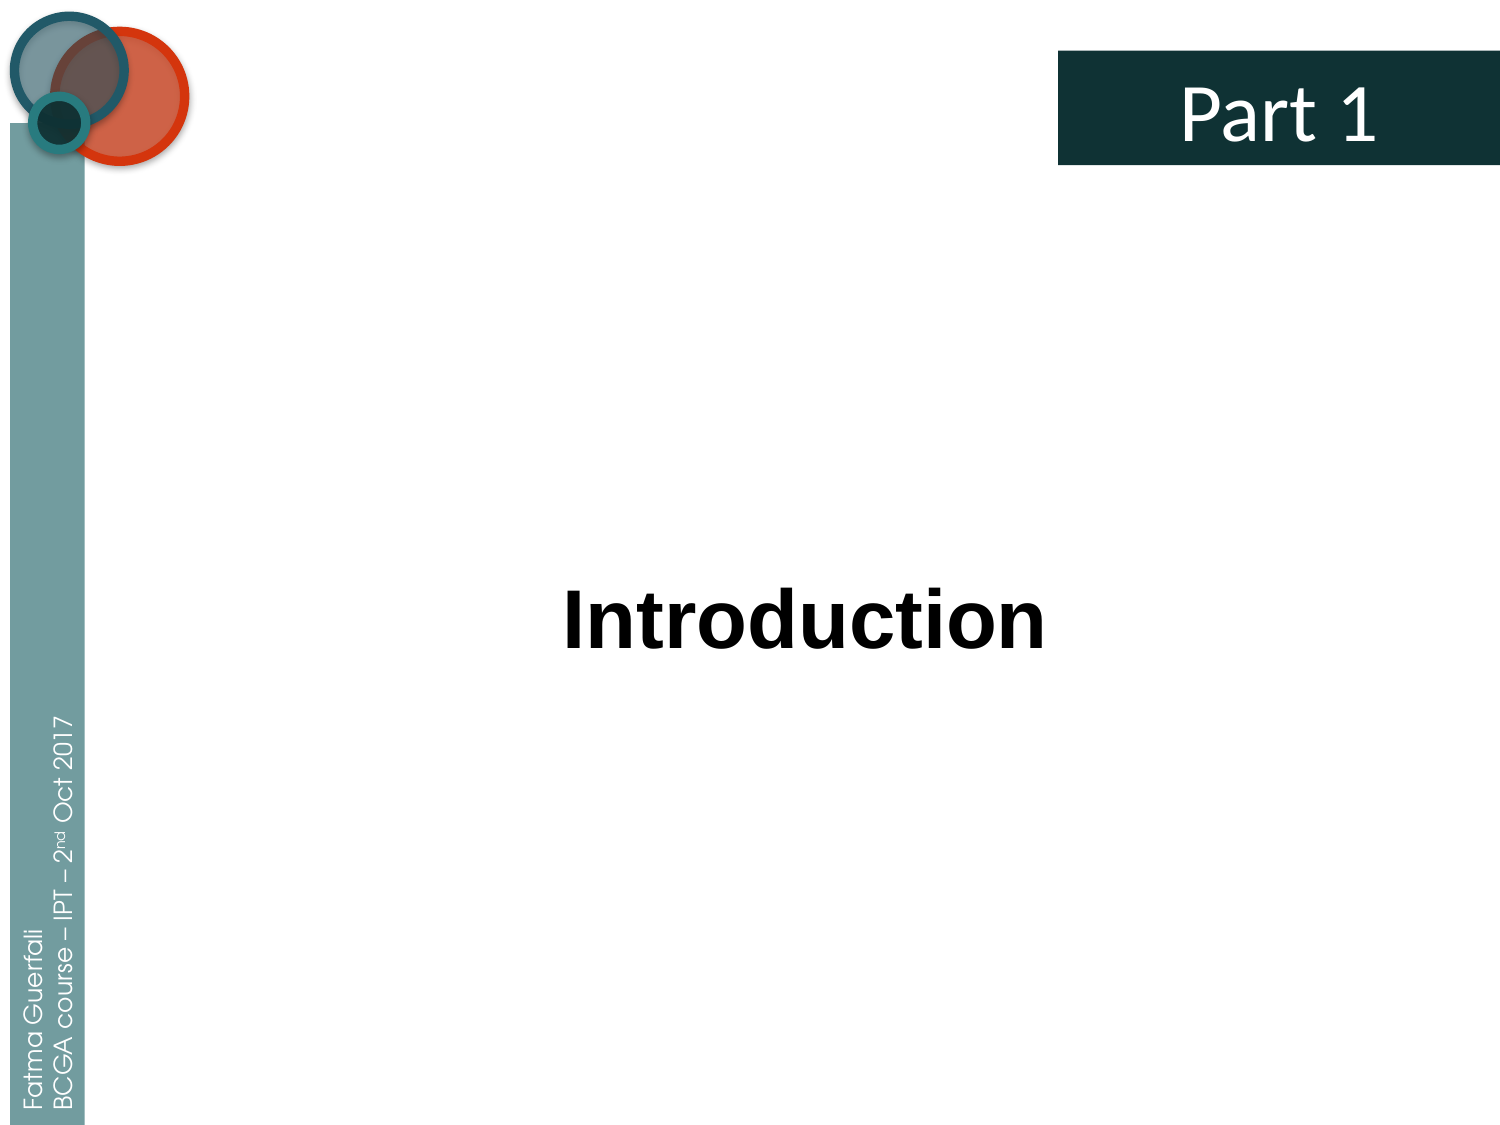

Fatma Guerfali
BCGA course – IPT – 2nd Oct 2017
Part 1

Introduction